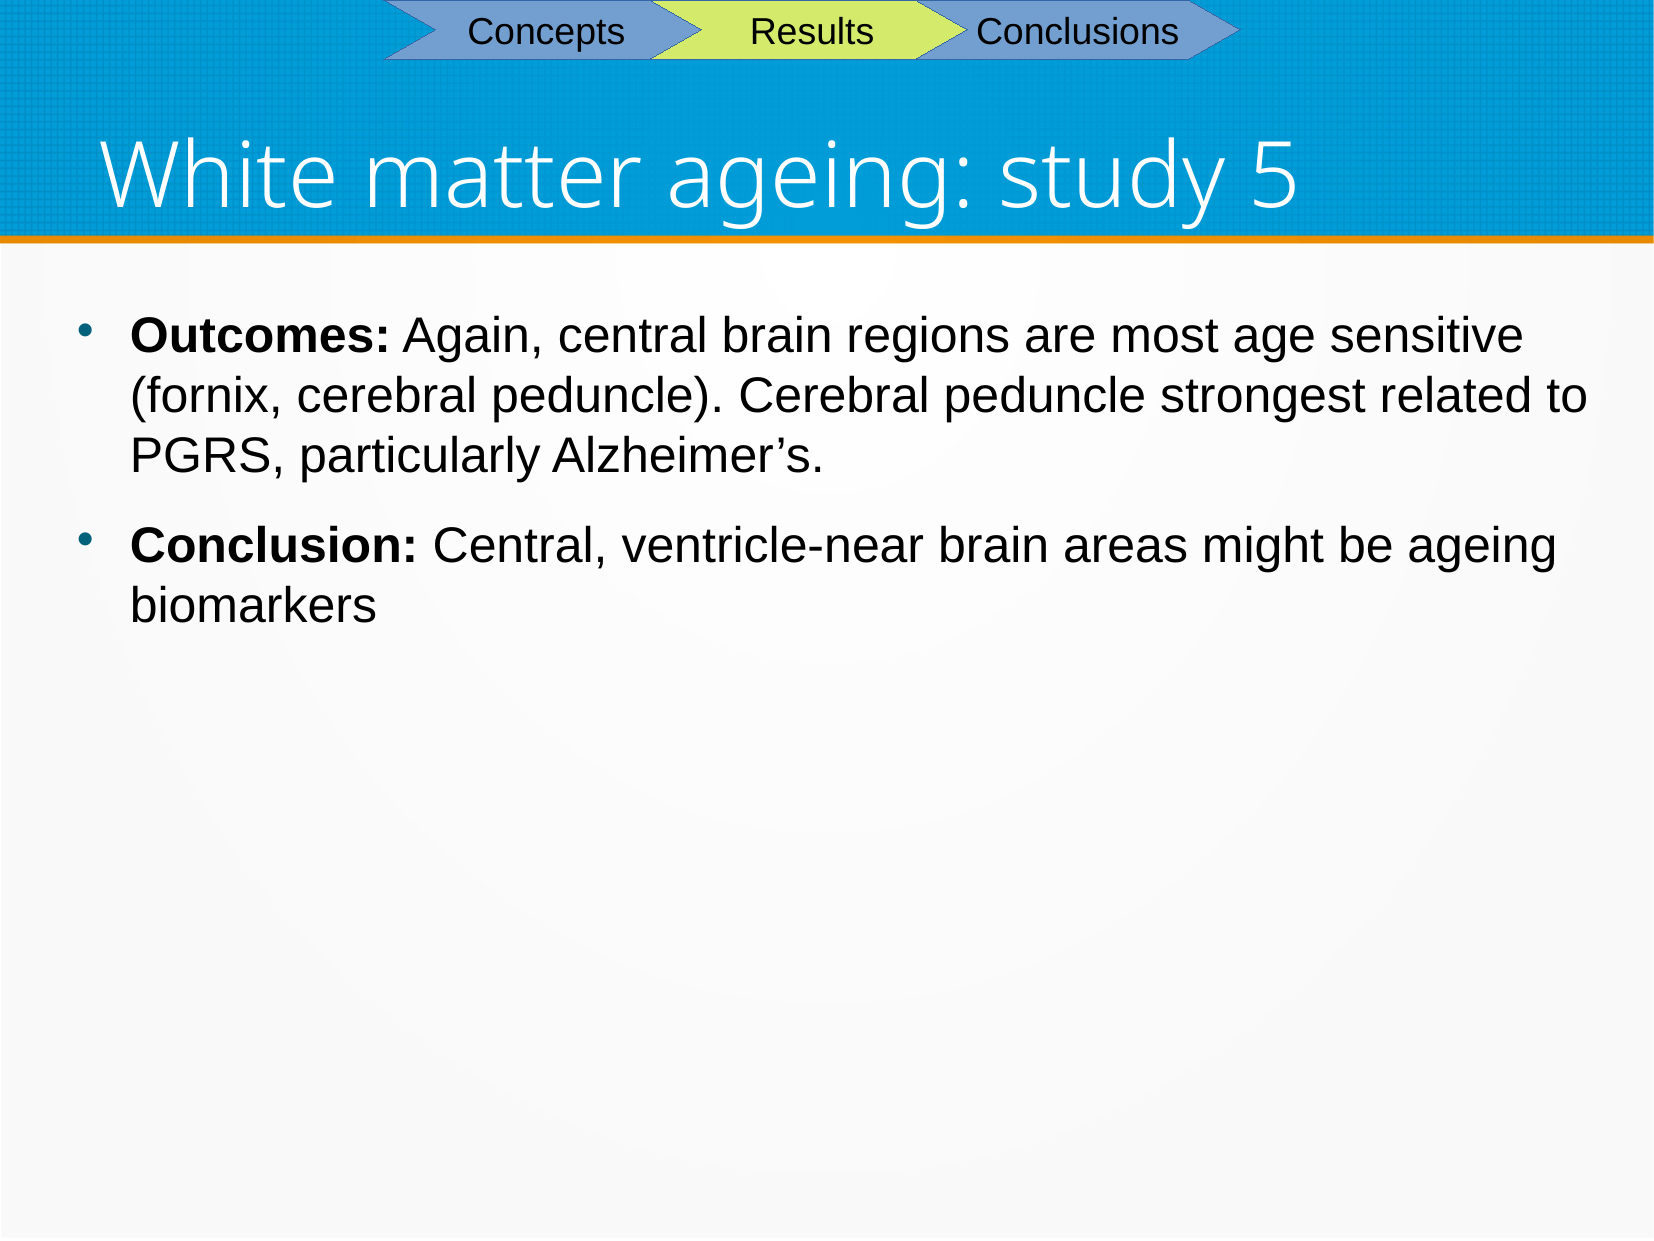

Concepts
Results
Conclusions
# White matter ageing: study 5
Outcomes: Again, central brain regions are most age sensitive (fornix, cerebral peduncle). Cerebral peduncle strongest related to PGRS, particularly Alzheimer’s.
Conclusion: Central, ventricle-near brain areas might be ageing biomarkers